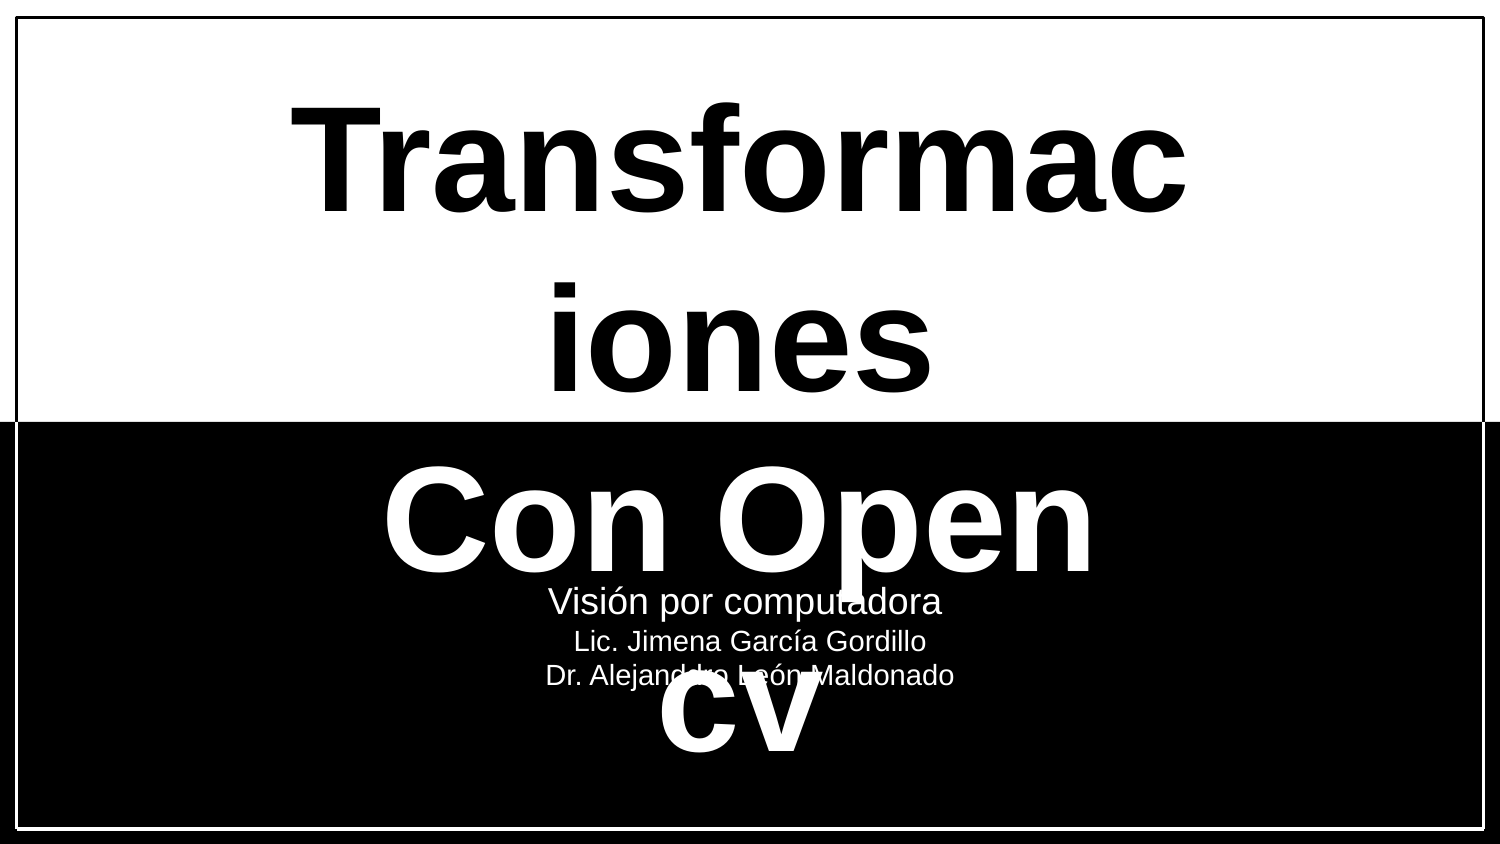

# Transformaciones
Con Open cv
Visión por computadora
Lic. Jimena García Gordillo
Dr. Alejanddro León Maldonado